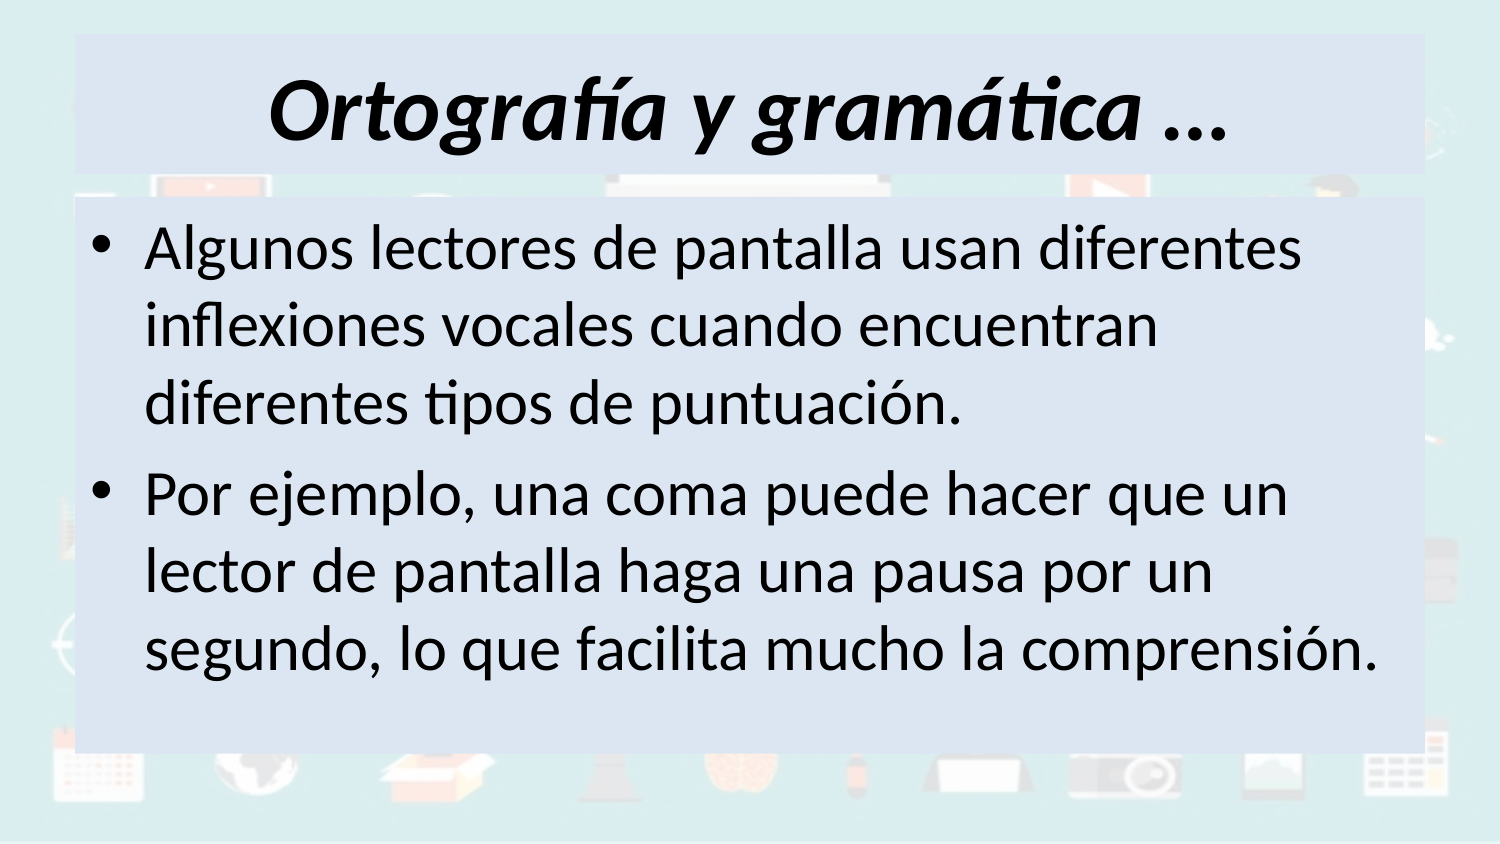

# Ortografía y gramática …
Algunos lectores de pantalla usan diferentes inflexiones vocales cuando encuentran diferentes tipos de puntuación.
Por ejemplo, una coma puede hacer que un lector de pantalla haga una pausa por un segundo, lo que facilita mucho la comprensión.